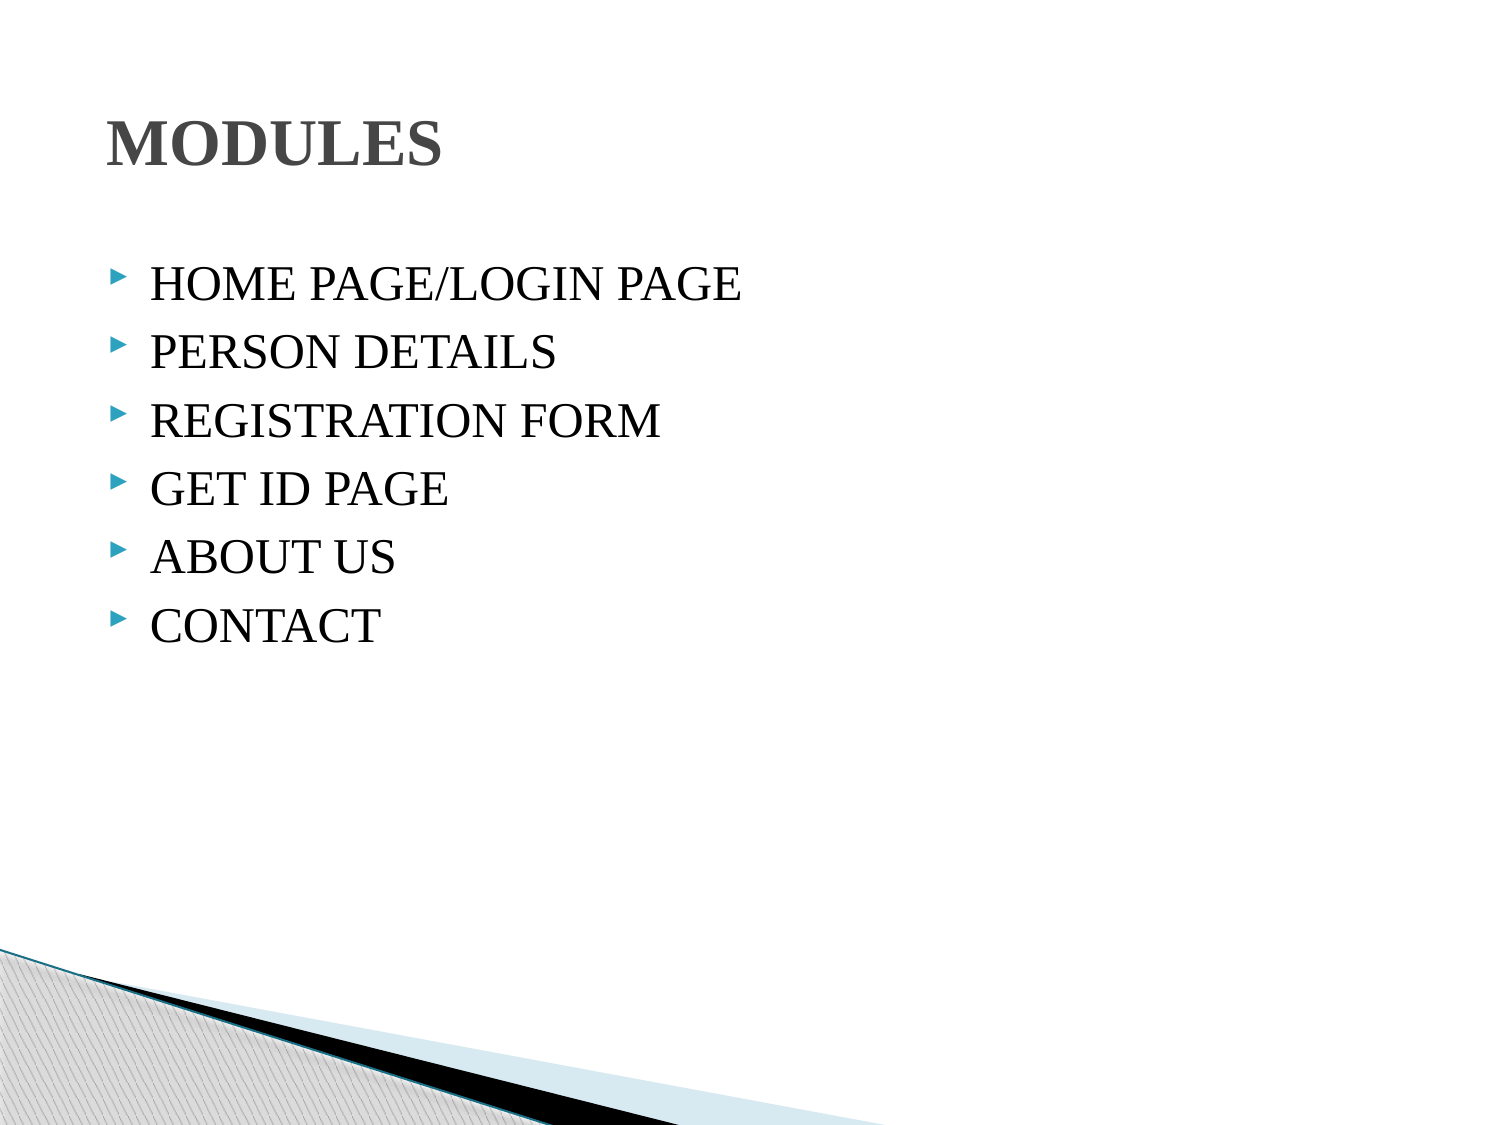

# MODULES
HOME PAGE/LOGIN PAGE
PERSON DETAILS
REGISTRATION FORM
GET ID PAGE
ABOUT US
CONTACT